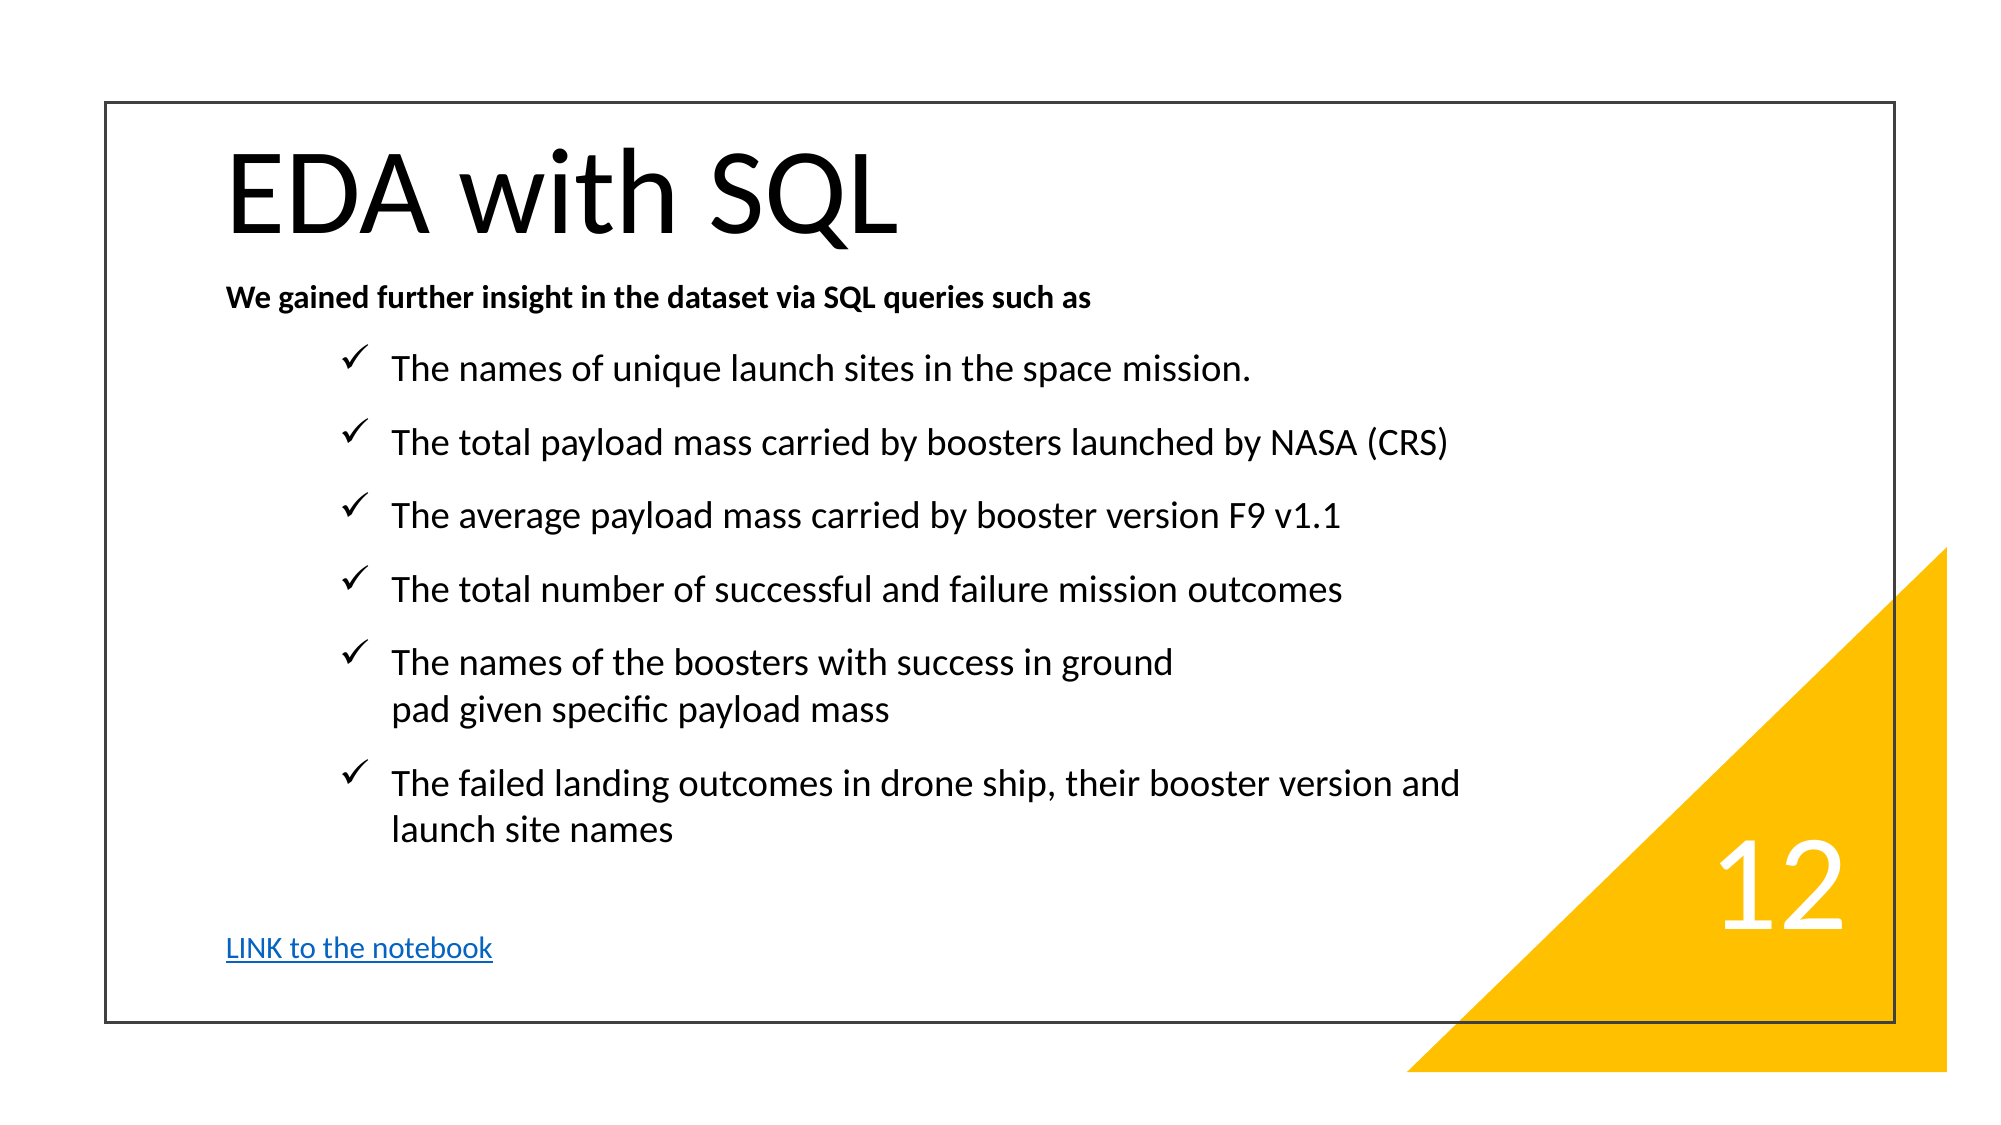

EDA with SQL
We gained further insight in the dataset via SQL queries such as
The names of unique launch sites in the space mission.
The total payload mass carried by boosters launched by NASA (CRS)
The average payload mass carried by booster version F9 v1.1
The total number of successful and failure mission outcomes
The names of the boosters with success in ground pad given specific payload mass
The failed landing outcomes in drone ship, their booster version and launch site names

LINK to the notebook

12